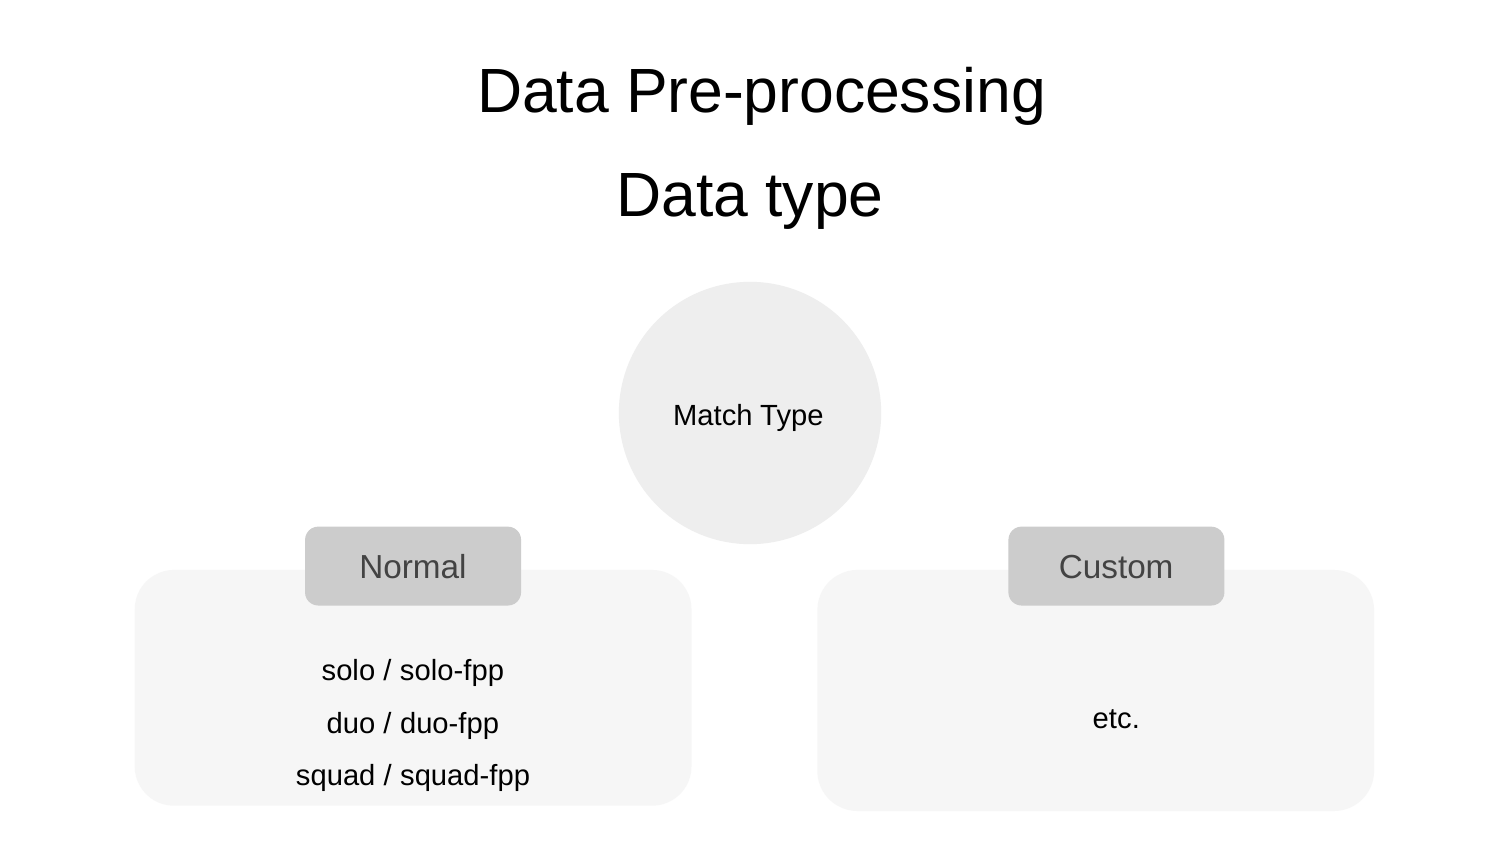

# Data Pre-processing
Data type

Match Type

Normal
Custom

solo / solo-fpp
duo / duo-fpp
squad / squad-fpp
etc.